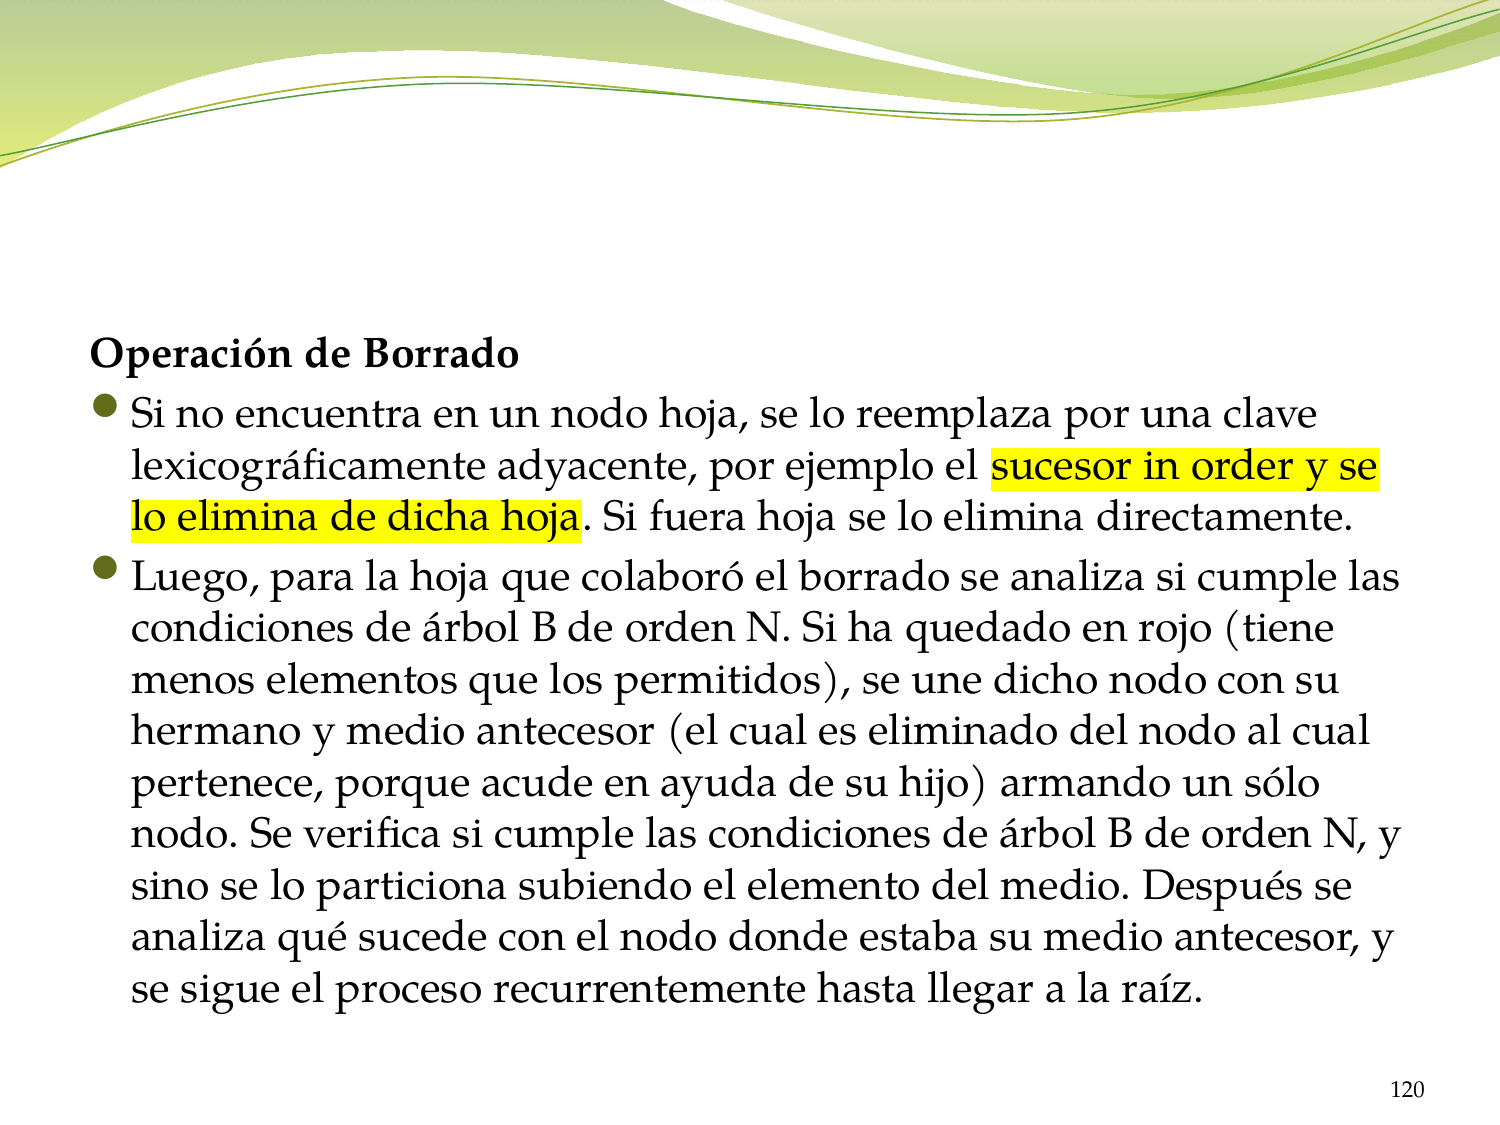

#
Operación de Borrado
Si no encuentra en un nodo hoja, se lo reemplaza por una clave lexicográficamente adyacente, por ejemplo el sucesor in order y se lo elimina de dicha hoja. Si fuera hoja se lo elimina directamente.
Luego, para la hoja que colaboró el borrado se analiza si cumple las condiciones de árbol B de orden N. Si ha quedado en rojo (tiene menos elementos que los permitidos), se une dicho nodo con su hermano y medio antecesor (el cual es eliminado del nodo al cual pertenece, porque acude en ayuda de su hijo) armando un sólo nodo. Se verifica si cumple las condiciones de árbol B de orden N, y sino se lo particiona subiendo el elemento del medio. Después se analiza qué sucede con el nodo donde estaba su medio antecesor, y se sigue el proceso recurrentemente hasta llegar a la raíz.

120